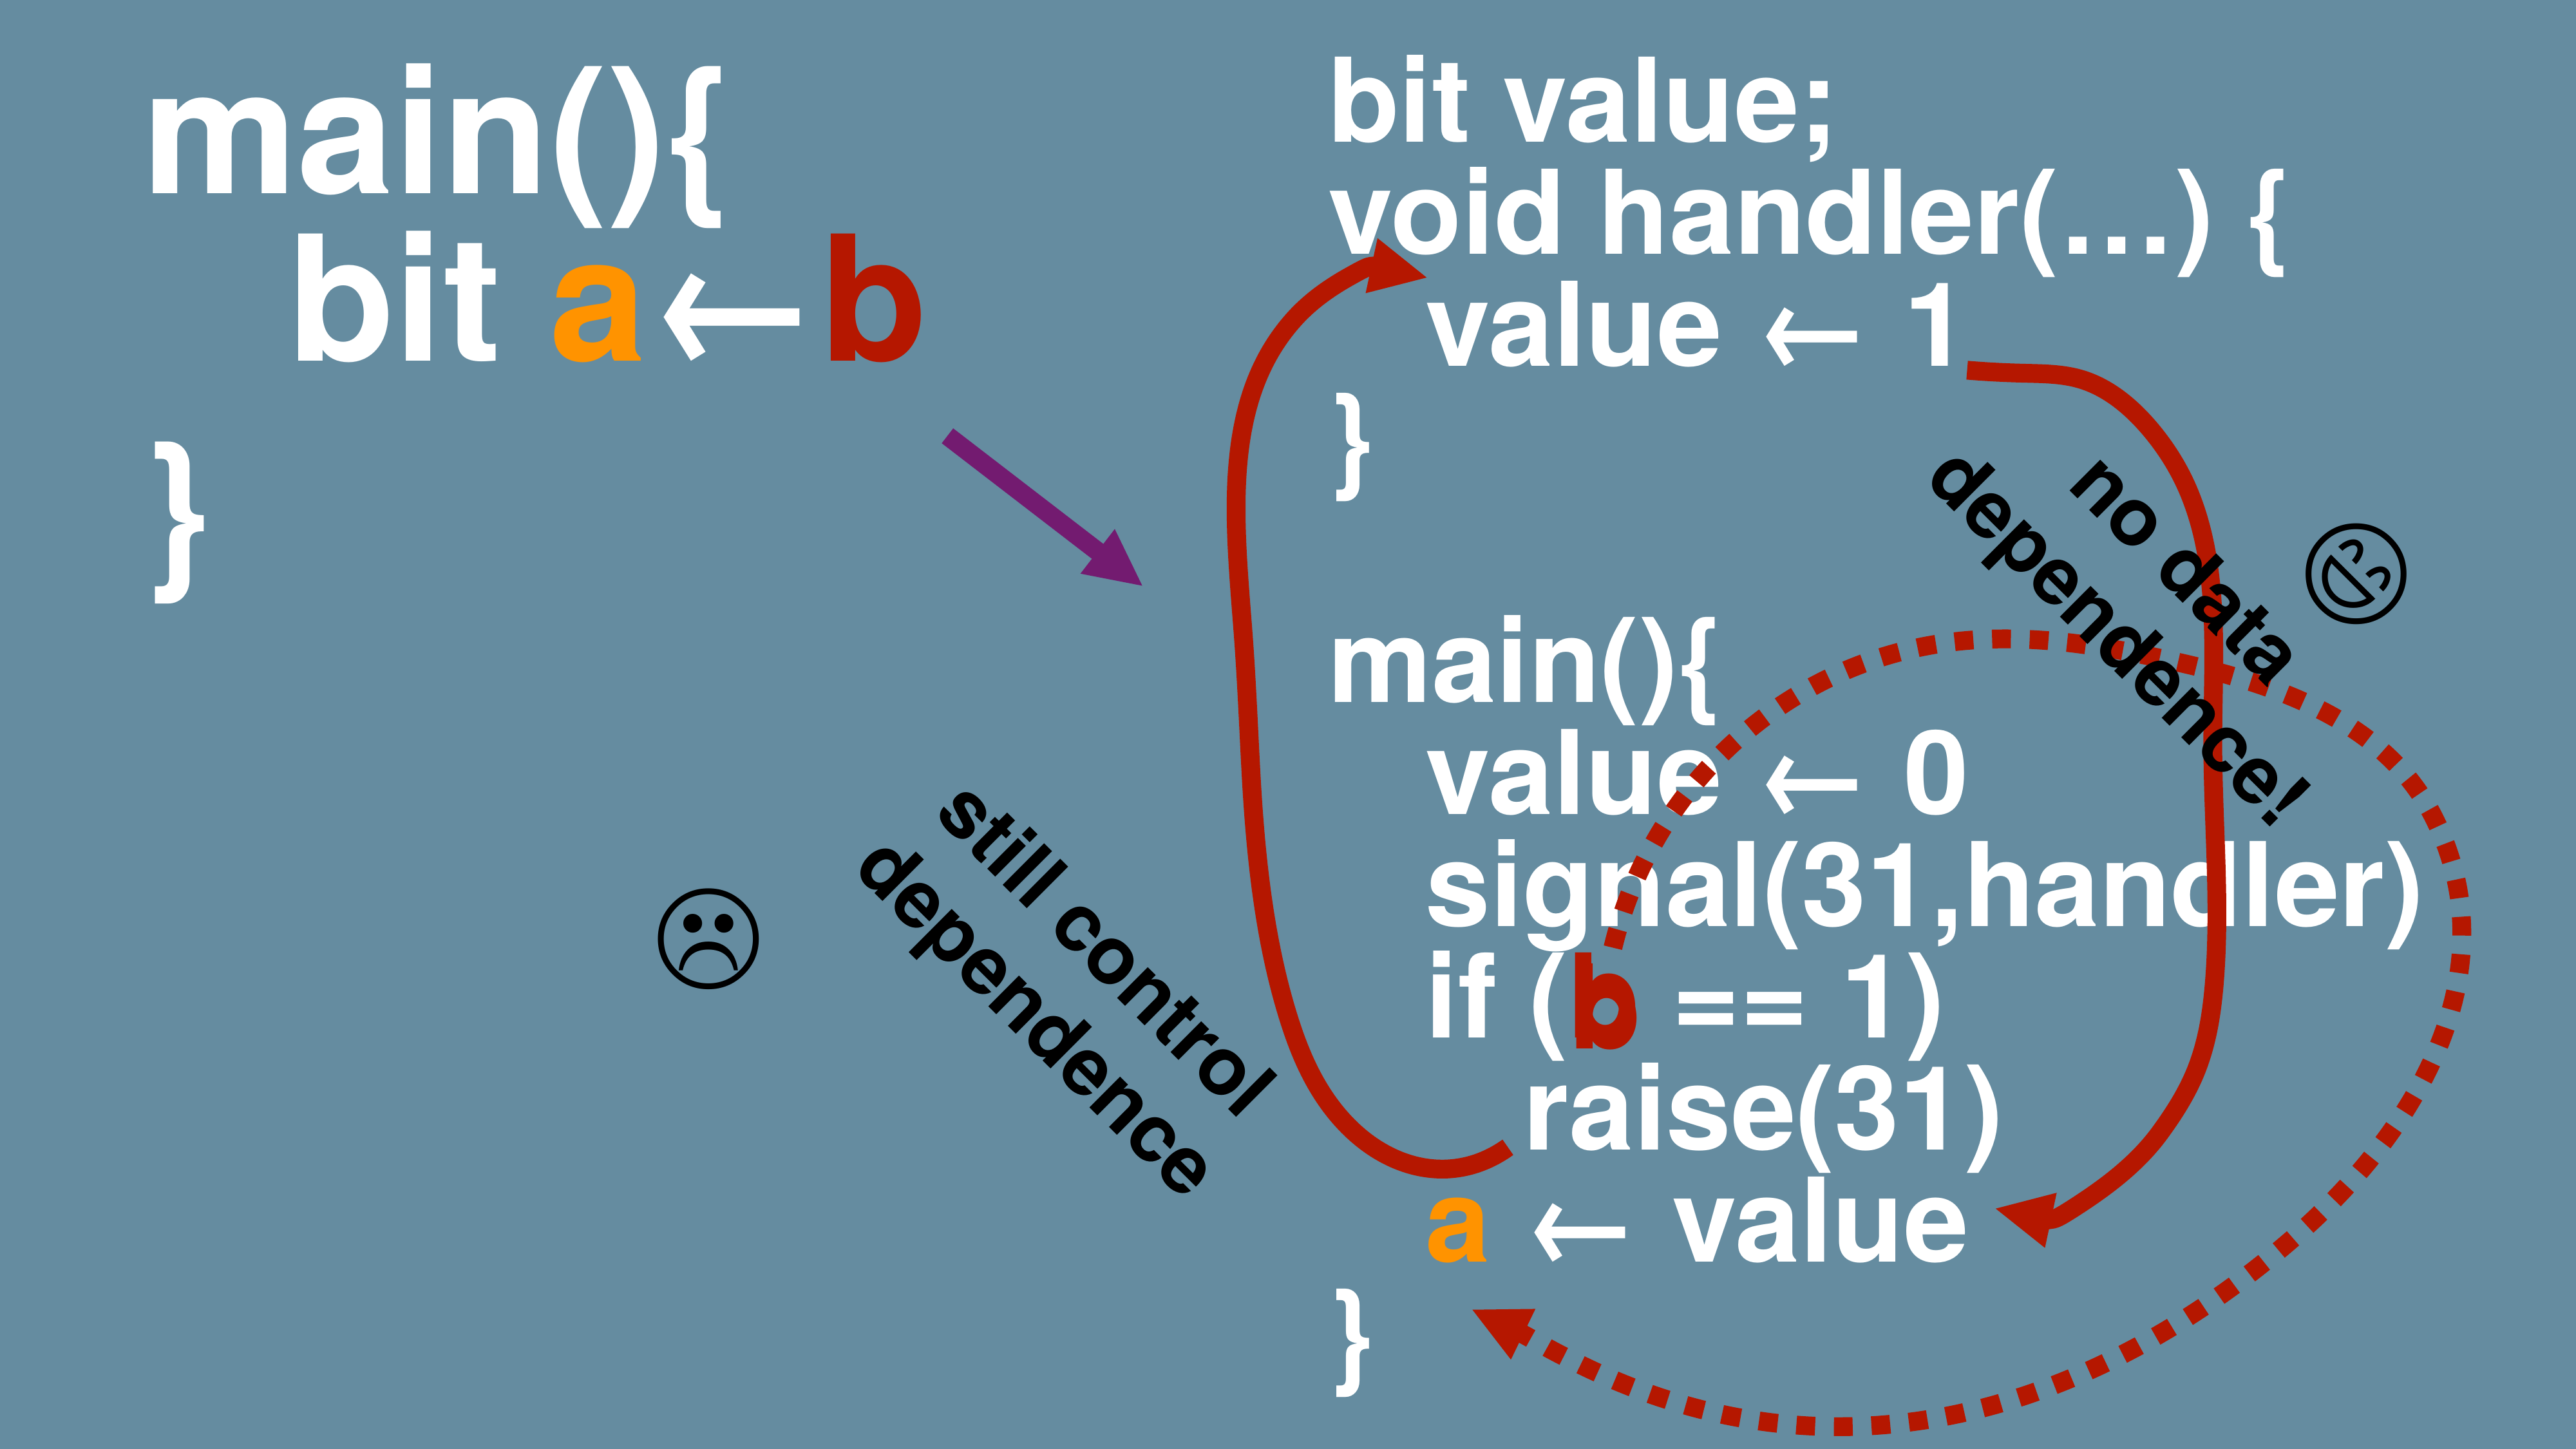

bit value;
void handler(…) {
   value ← 1
}

main(){
   value ← 0
   signal(31,handler)
   if (b == 1)
      raise(31)
   a ← value
}
main(){
   bit a←b
}

still control
dependence

😄
no data
dependence!

☹️
b